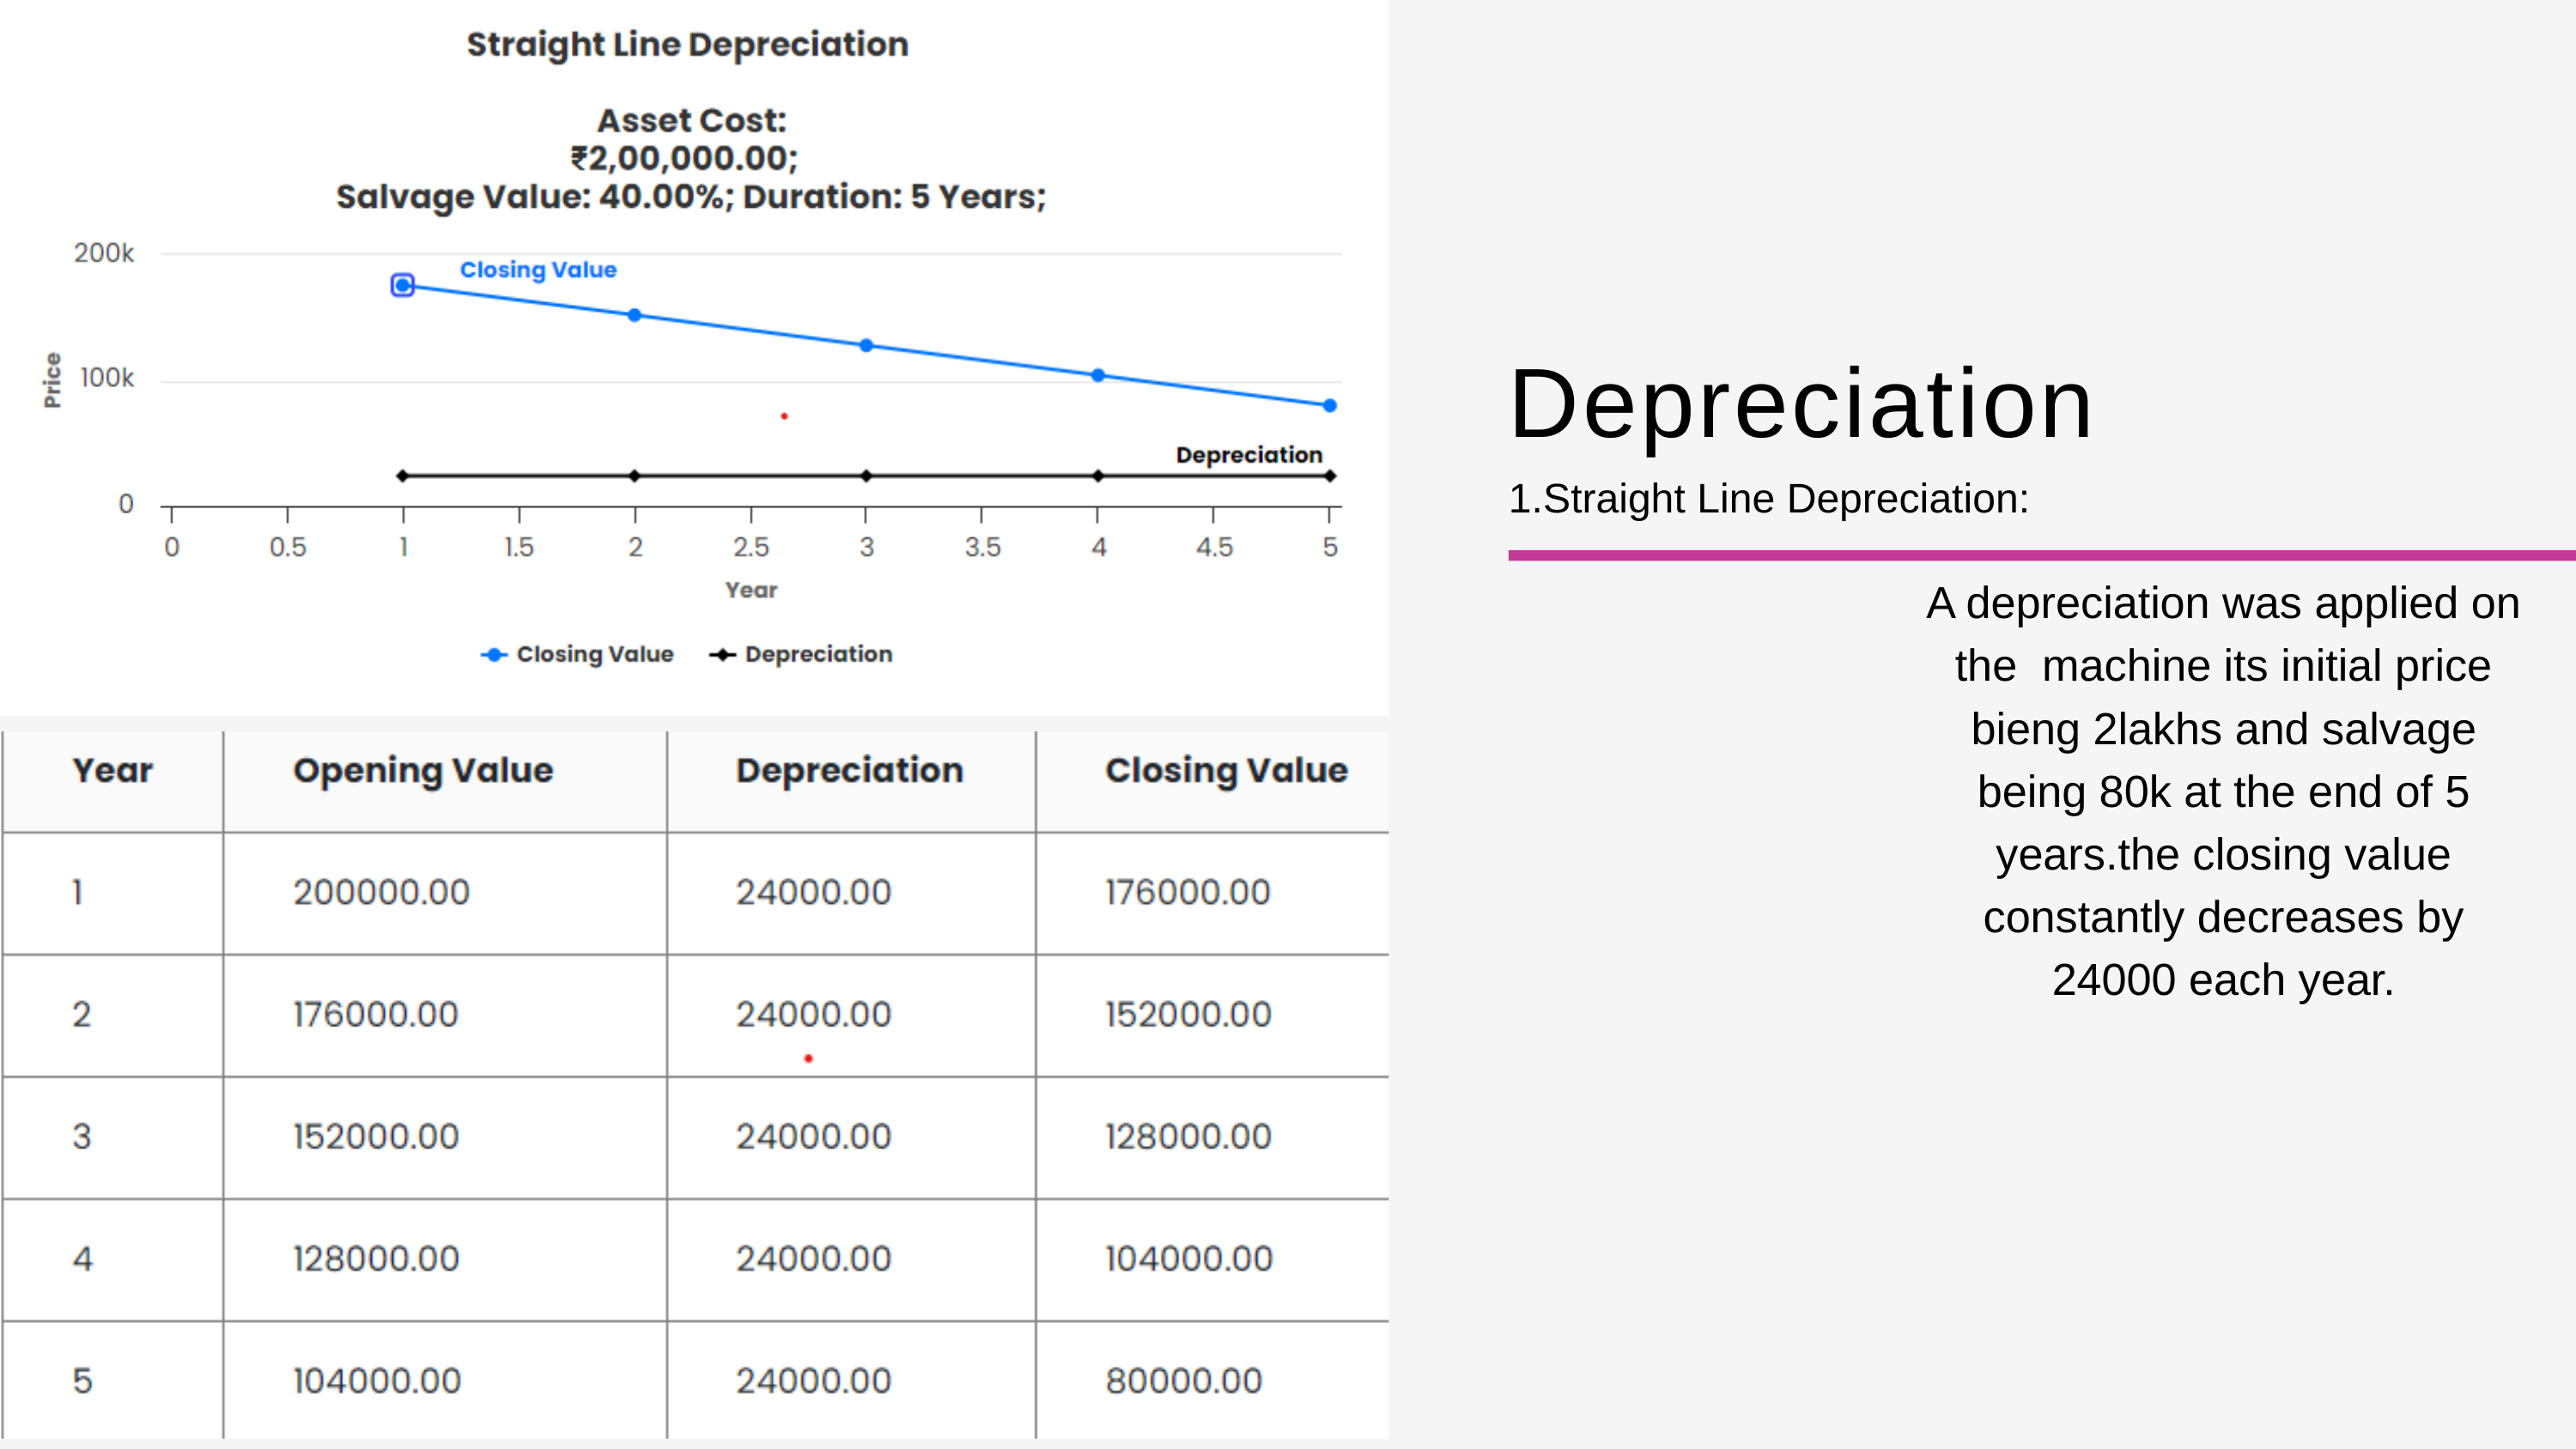

Depreciation
1.Straight Line Depreciation:

A depreciation was applied on the  machine its initial price bieng 2lakhs and salvage being 80k at the end of 5 years.the closing value constantly decreases by 24000 each year.